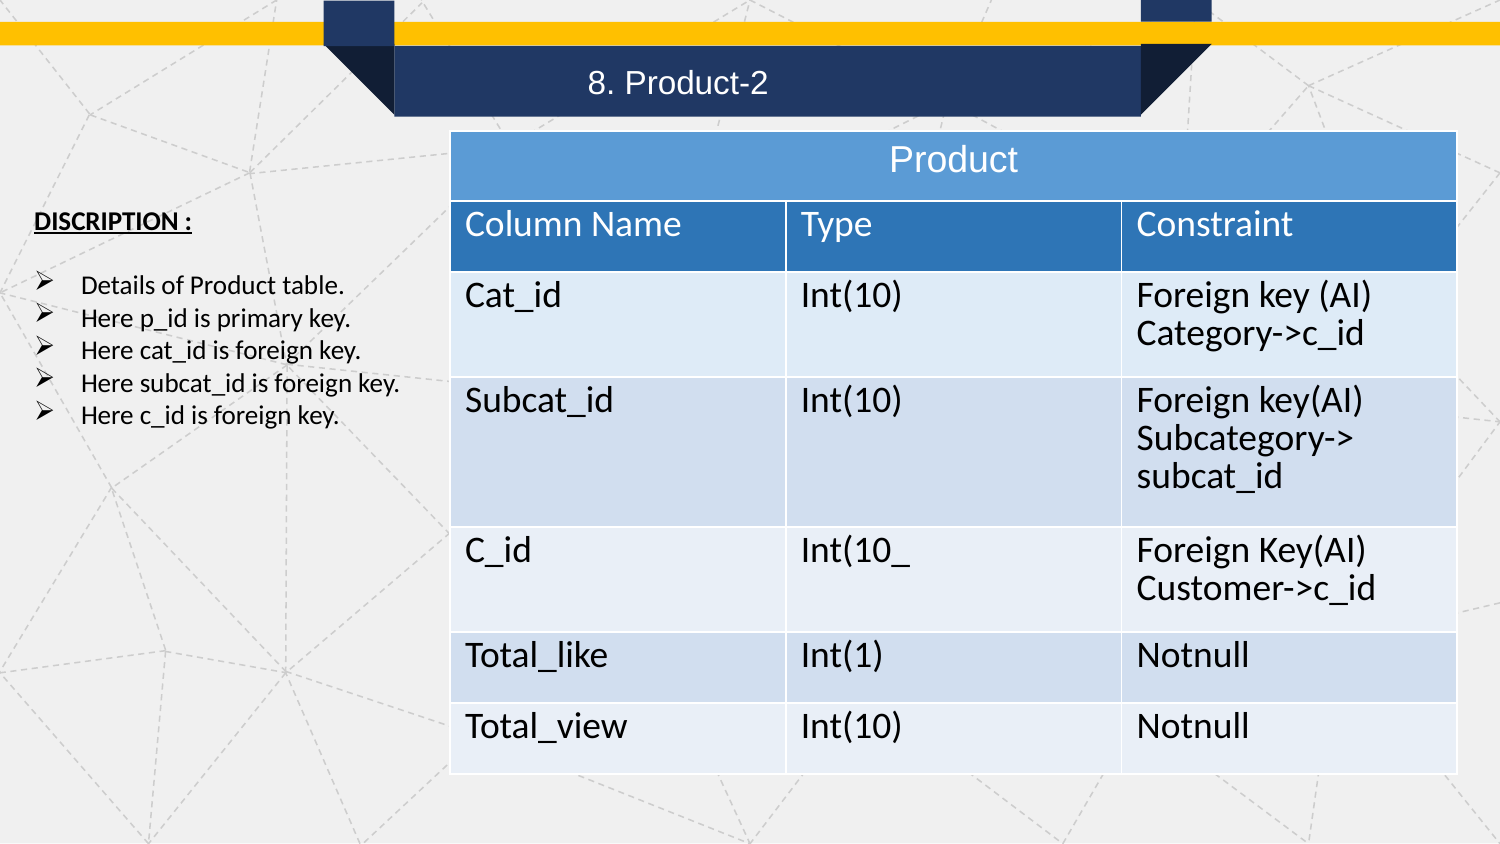

8. Product-2
| Product |  |  |
| --- | --- | --- |
| Column Name | Type | Constraint |
| Cat\_id | Int(10) | Foreign key (AI) Category->c\_id |
| Subcat\_id | Int(10) | Foreign key(AI) Subcategory-> subcat\_id |
| C\_id | Int(10\_ | Foreign Key(AI) Customer->c\_id |
| Total\_like | Int(1) | Notnull |
| Total\_view | Int(10) | Notnull |
DISCRIPTION :

Details of Product table.
Here p_id is primary key.
Here cat_id is foreign key.
Here subcat_id is foreign key.
Here c_id is foreign key.